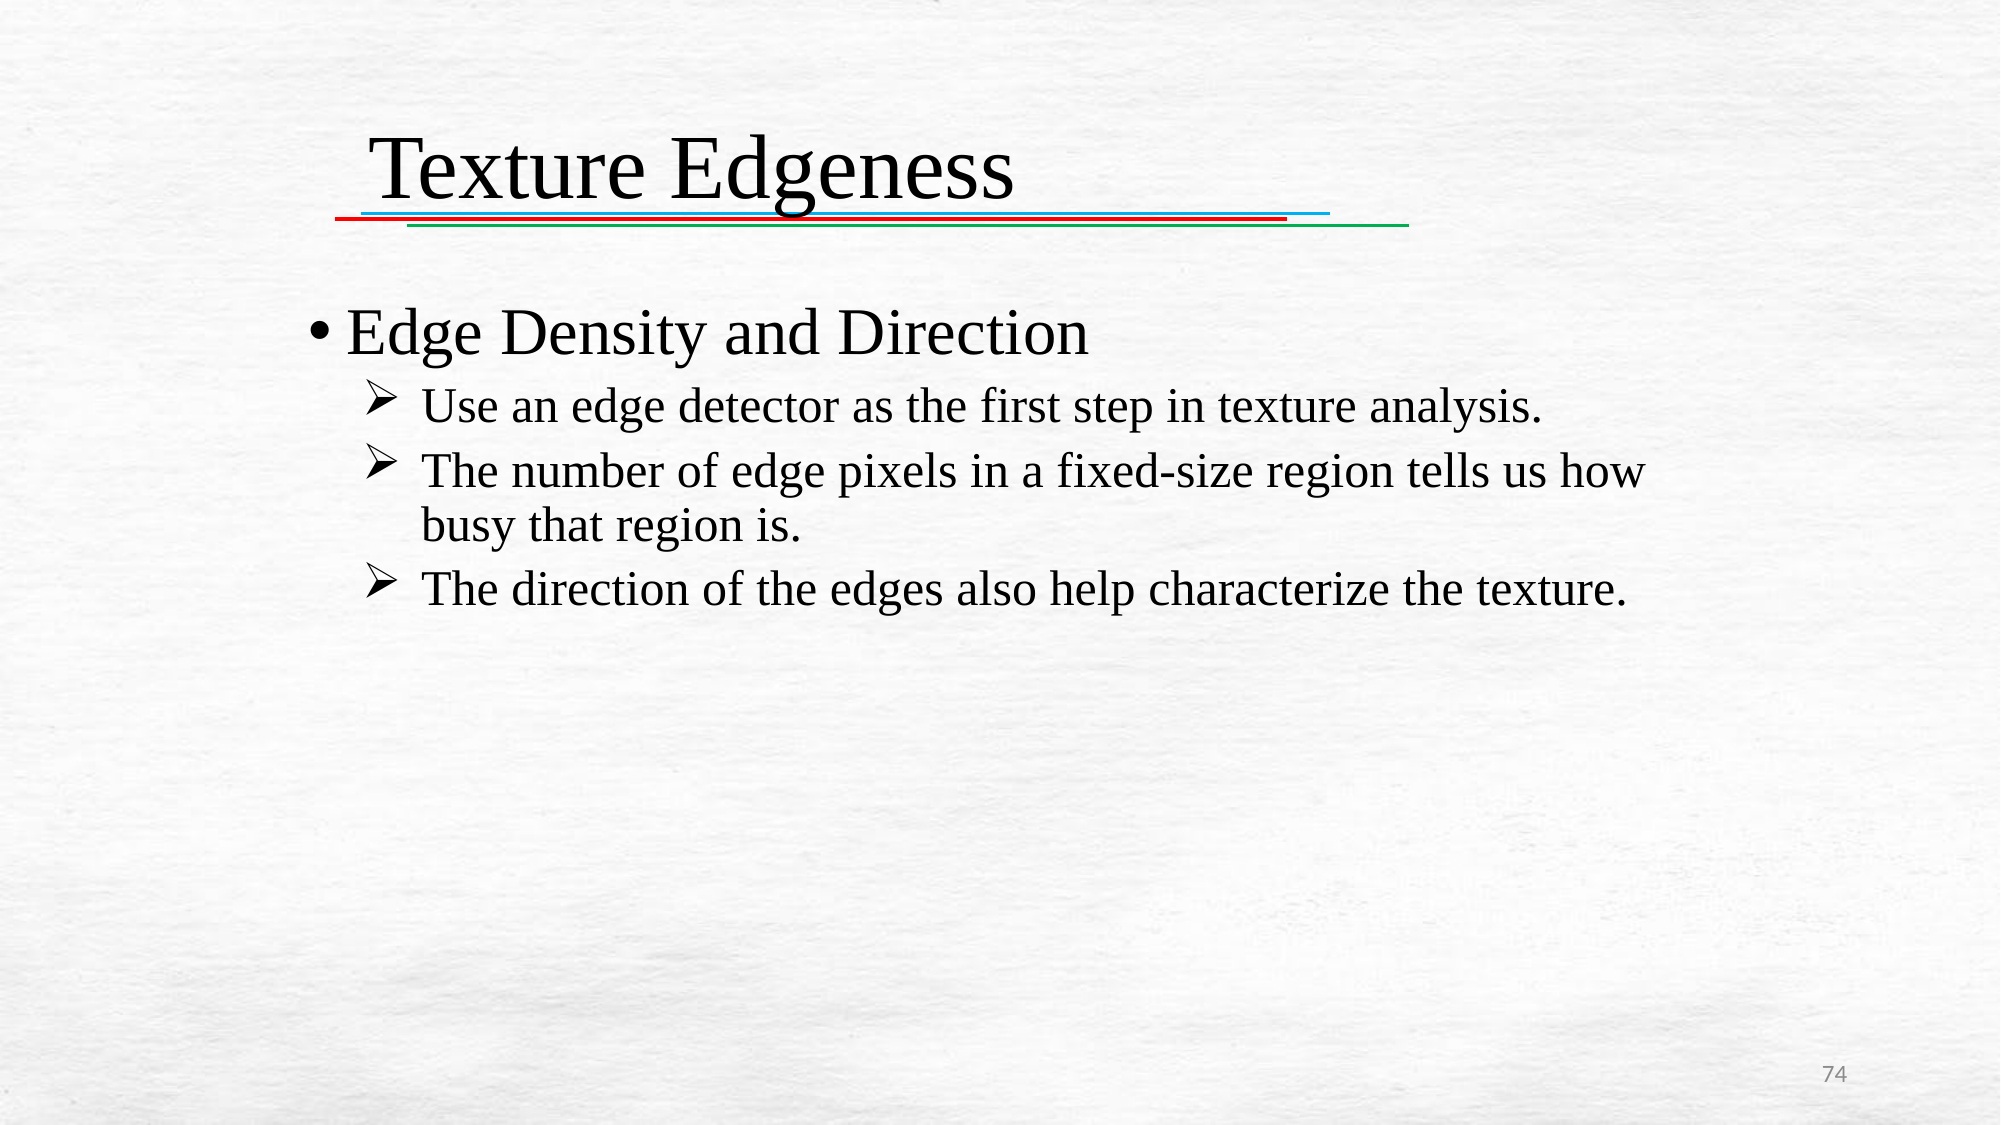

# Texture Edgeness
Edge Density and Direction
Use an edge detector as the first step in texture analysis.
The number of edge pixels in a fixed-size region tells us how busy that region is.
The direction of the edges also help characterize the texture.
74